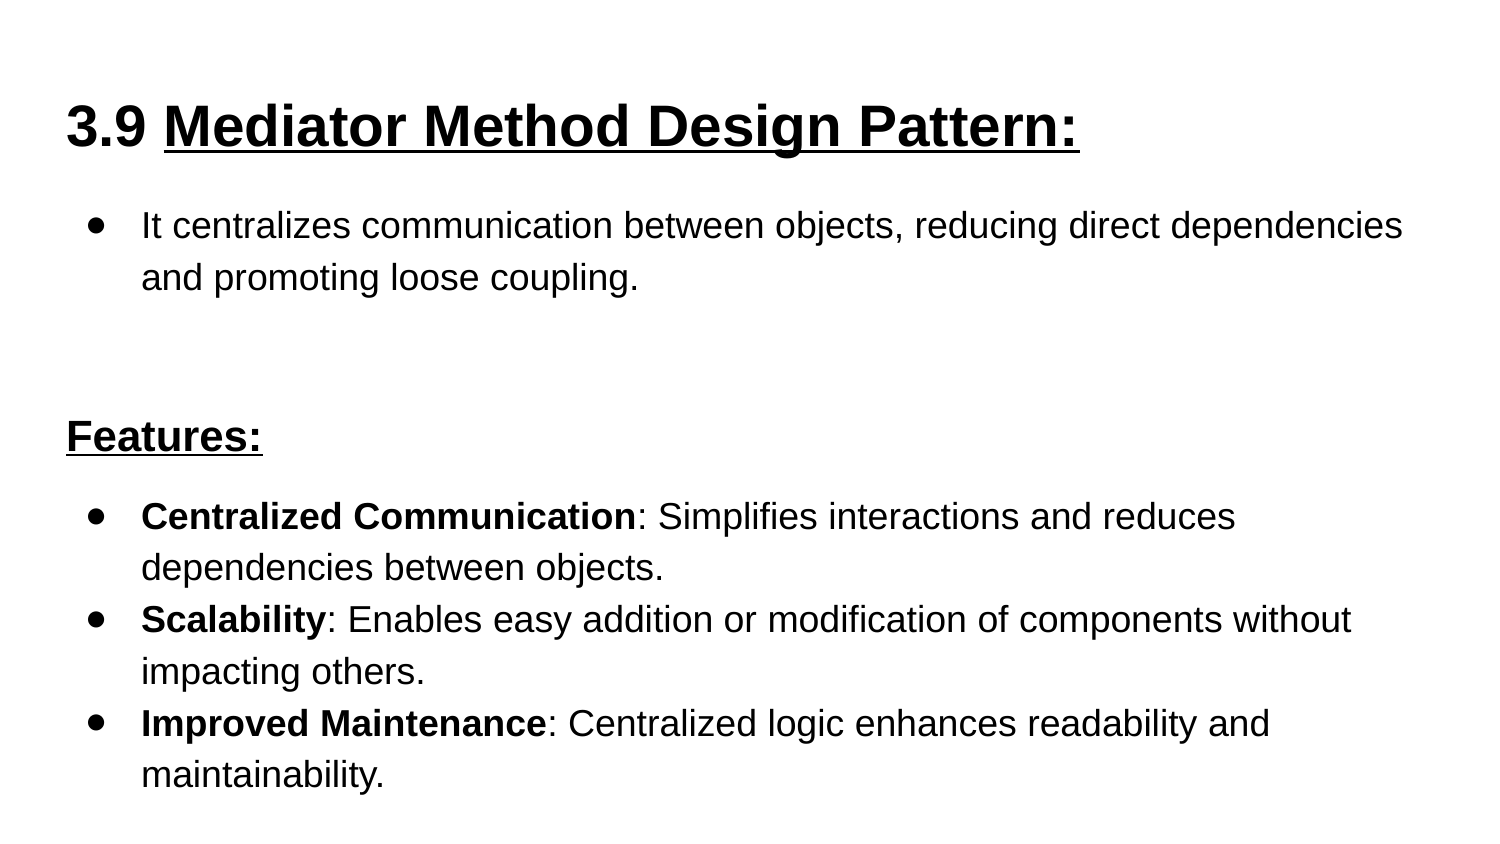

# 3.9 Mediator Method Design Pattern:
It centralizes communication between objects, reducing direct dependencies and promoting loose coupling.

Features:
Centralized Communication: Simplifies interactions and reduces dependencies between objects.
Scalability: Enables easy addition or modification of components without impacting others.
Improved Maintenance: Centralized logic enhances readability and maintainability.